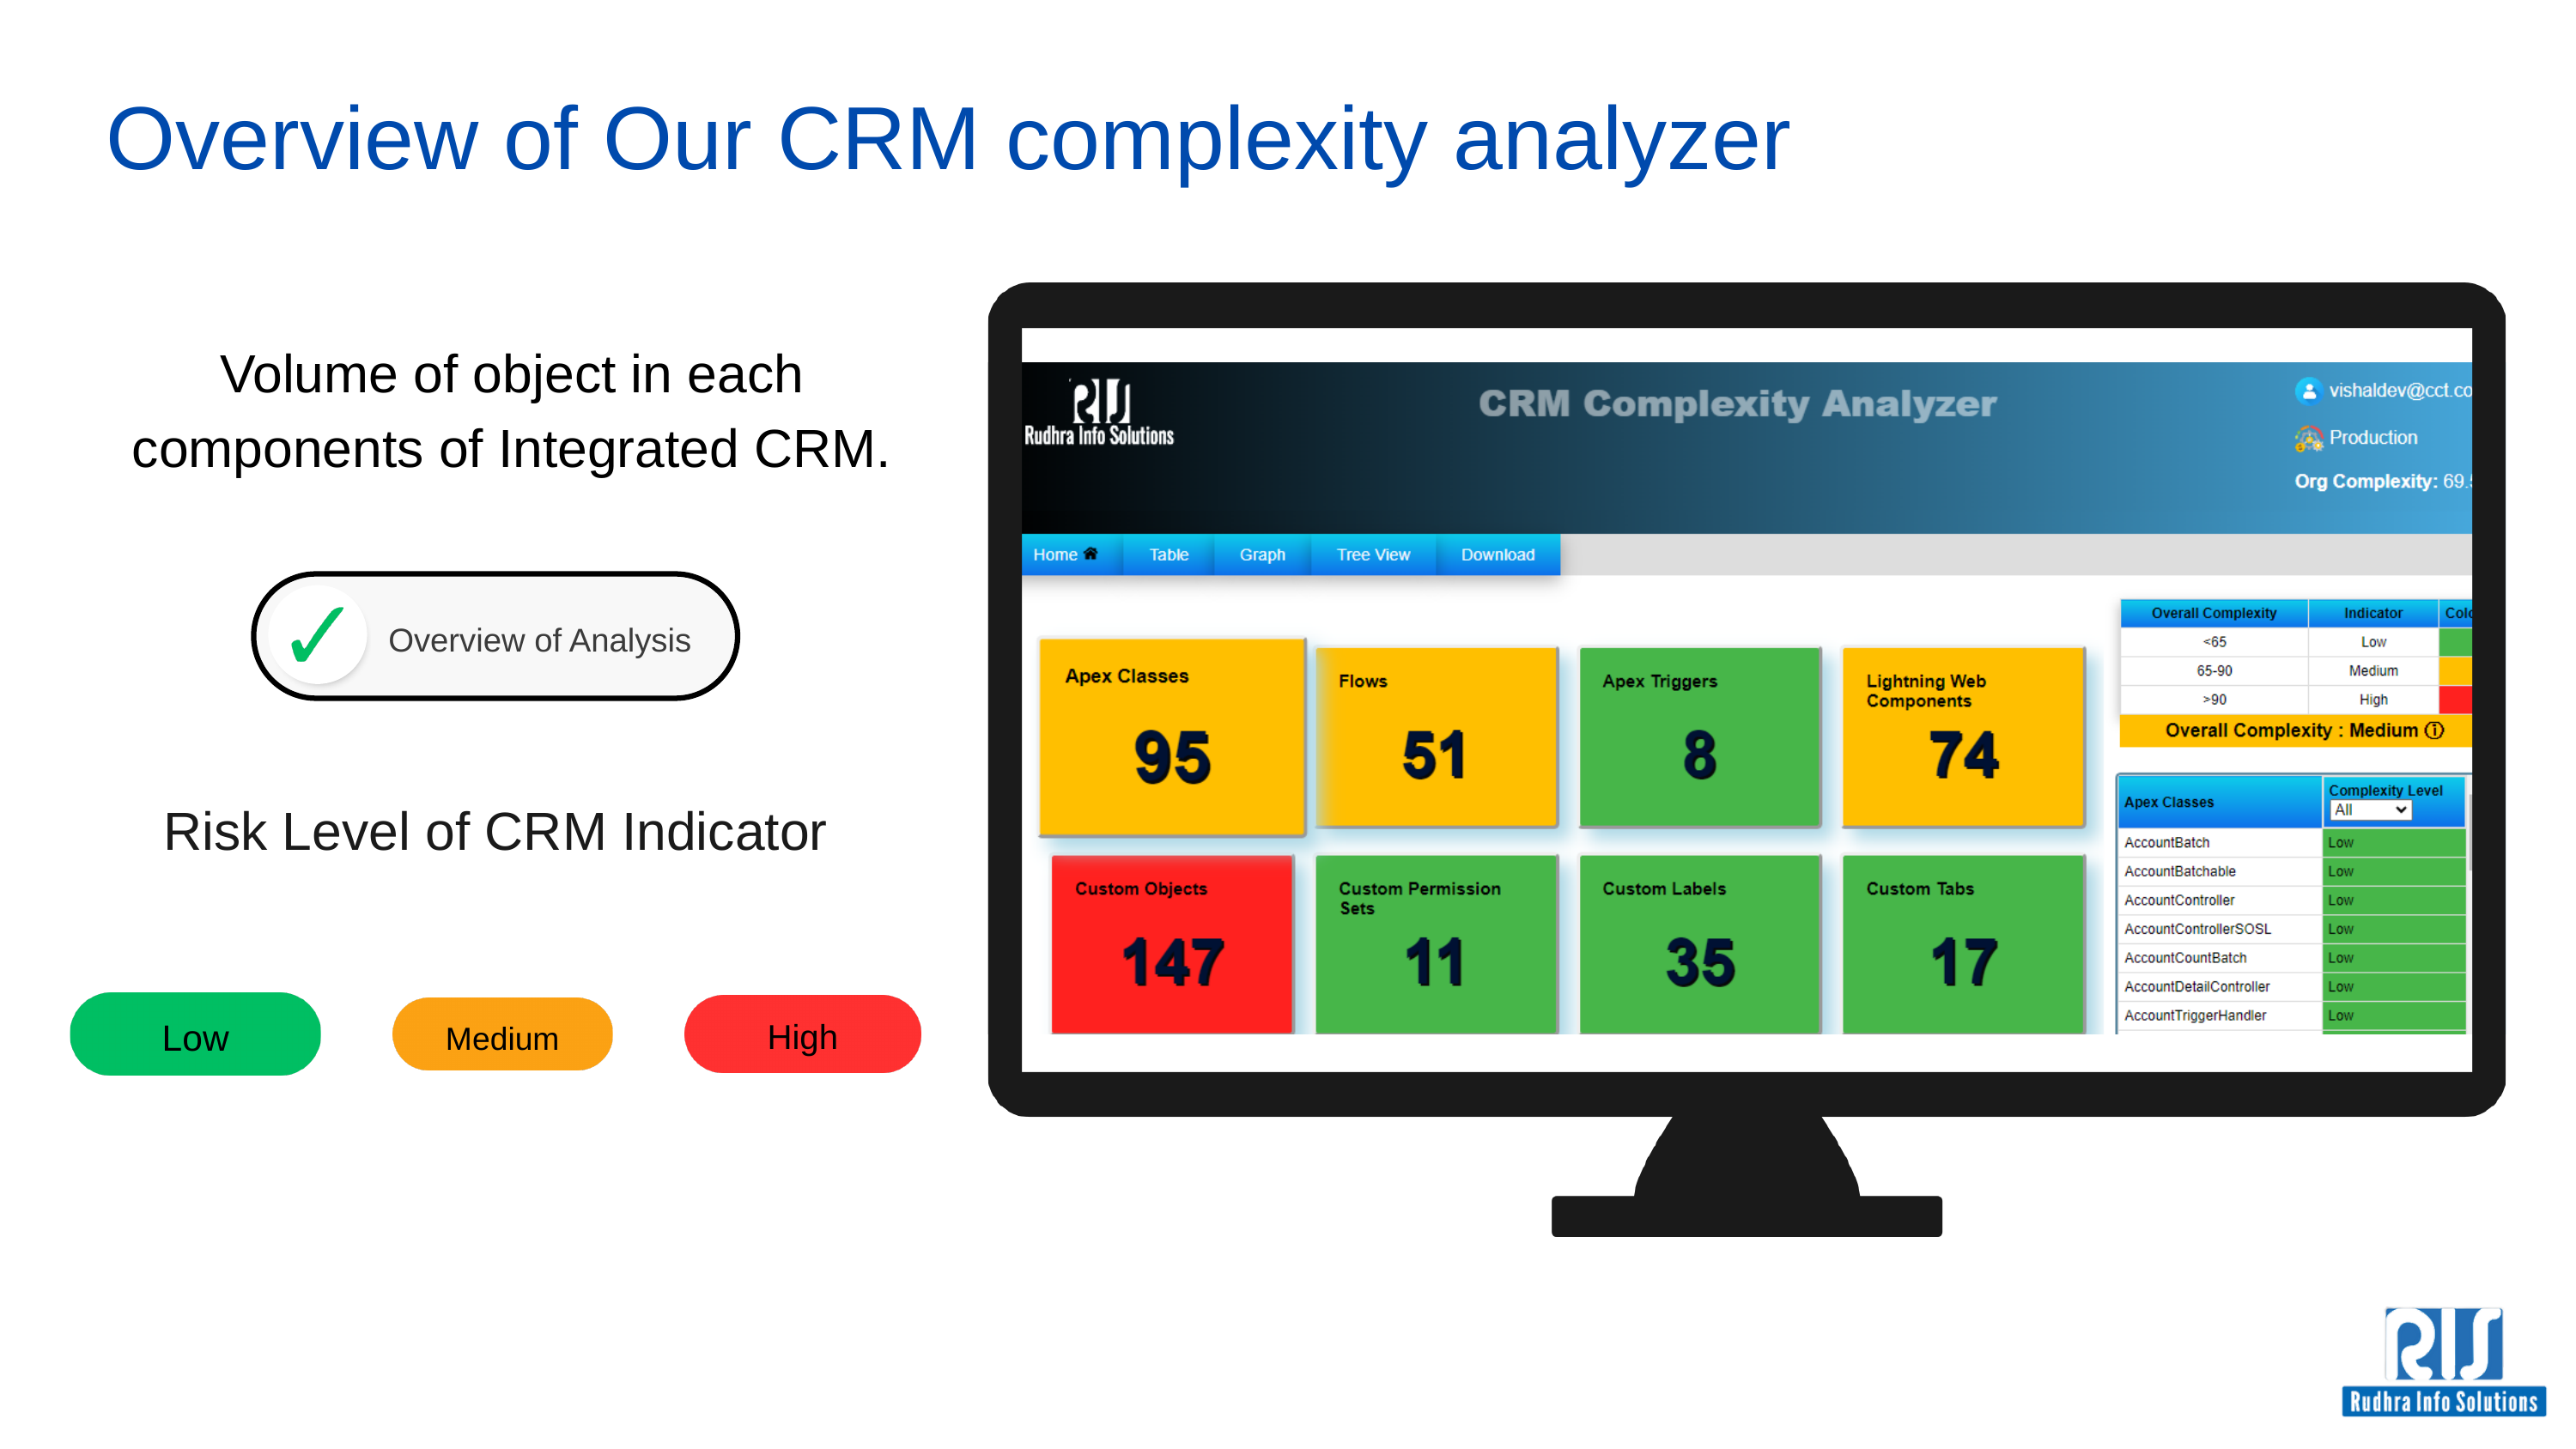

Overview of Our CRM complexity analyzer

Volume of object in each components of Integrated CRM.

Overview of Analysis
Risk Level of CRM Indicator

Low

High

Medium